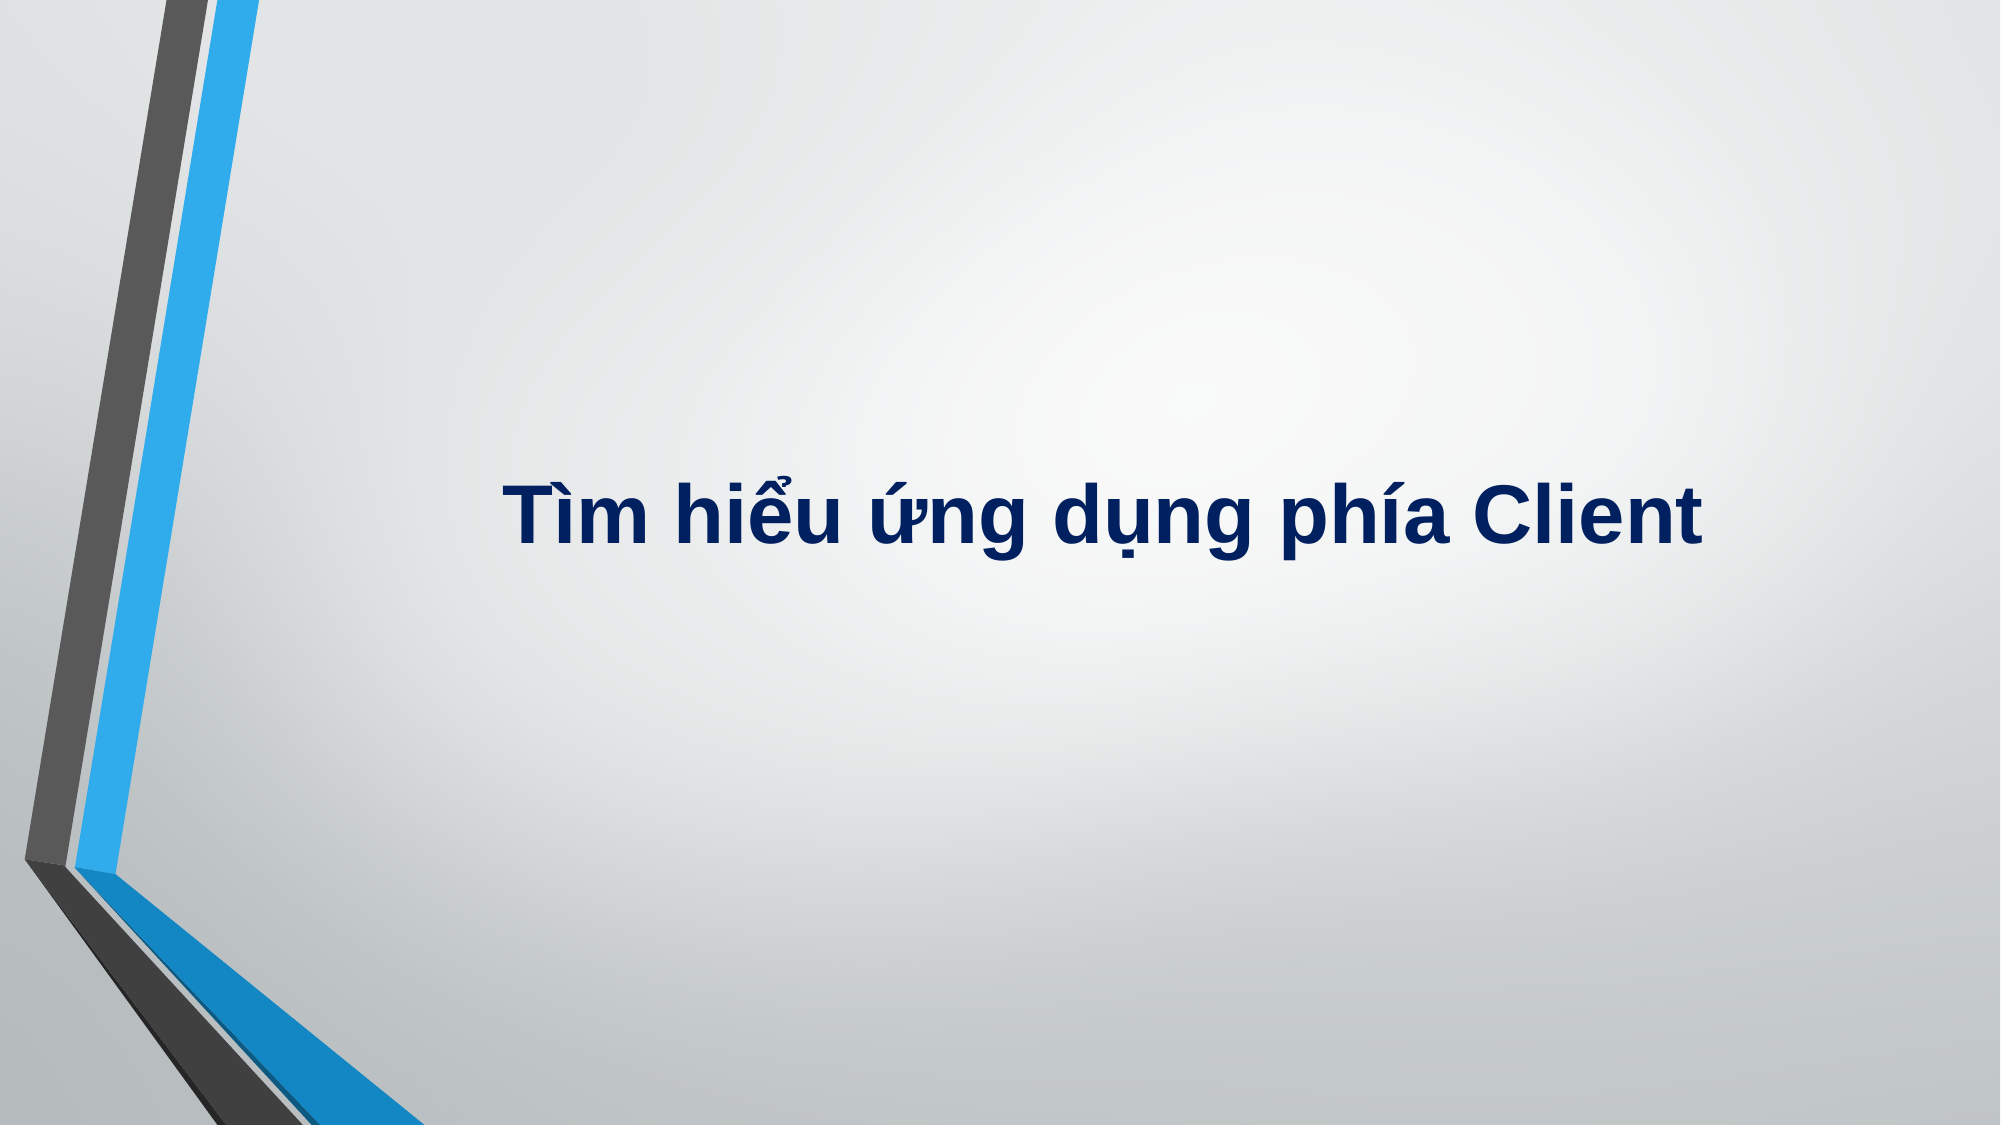

# Tìm hiểu ứng dụng phía Client